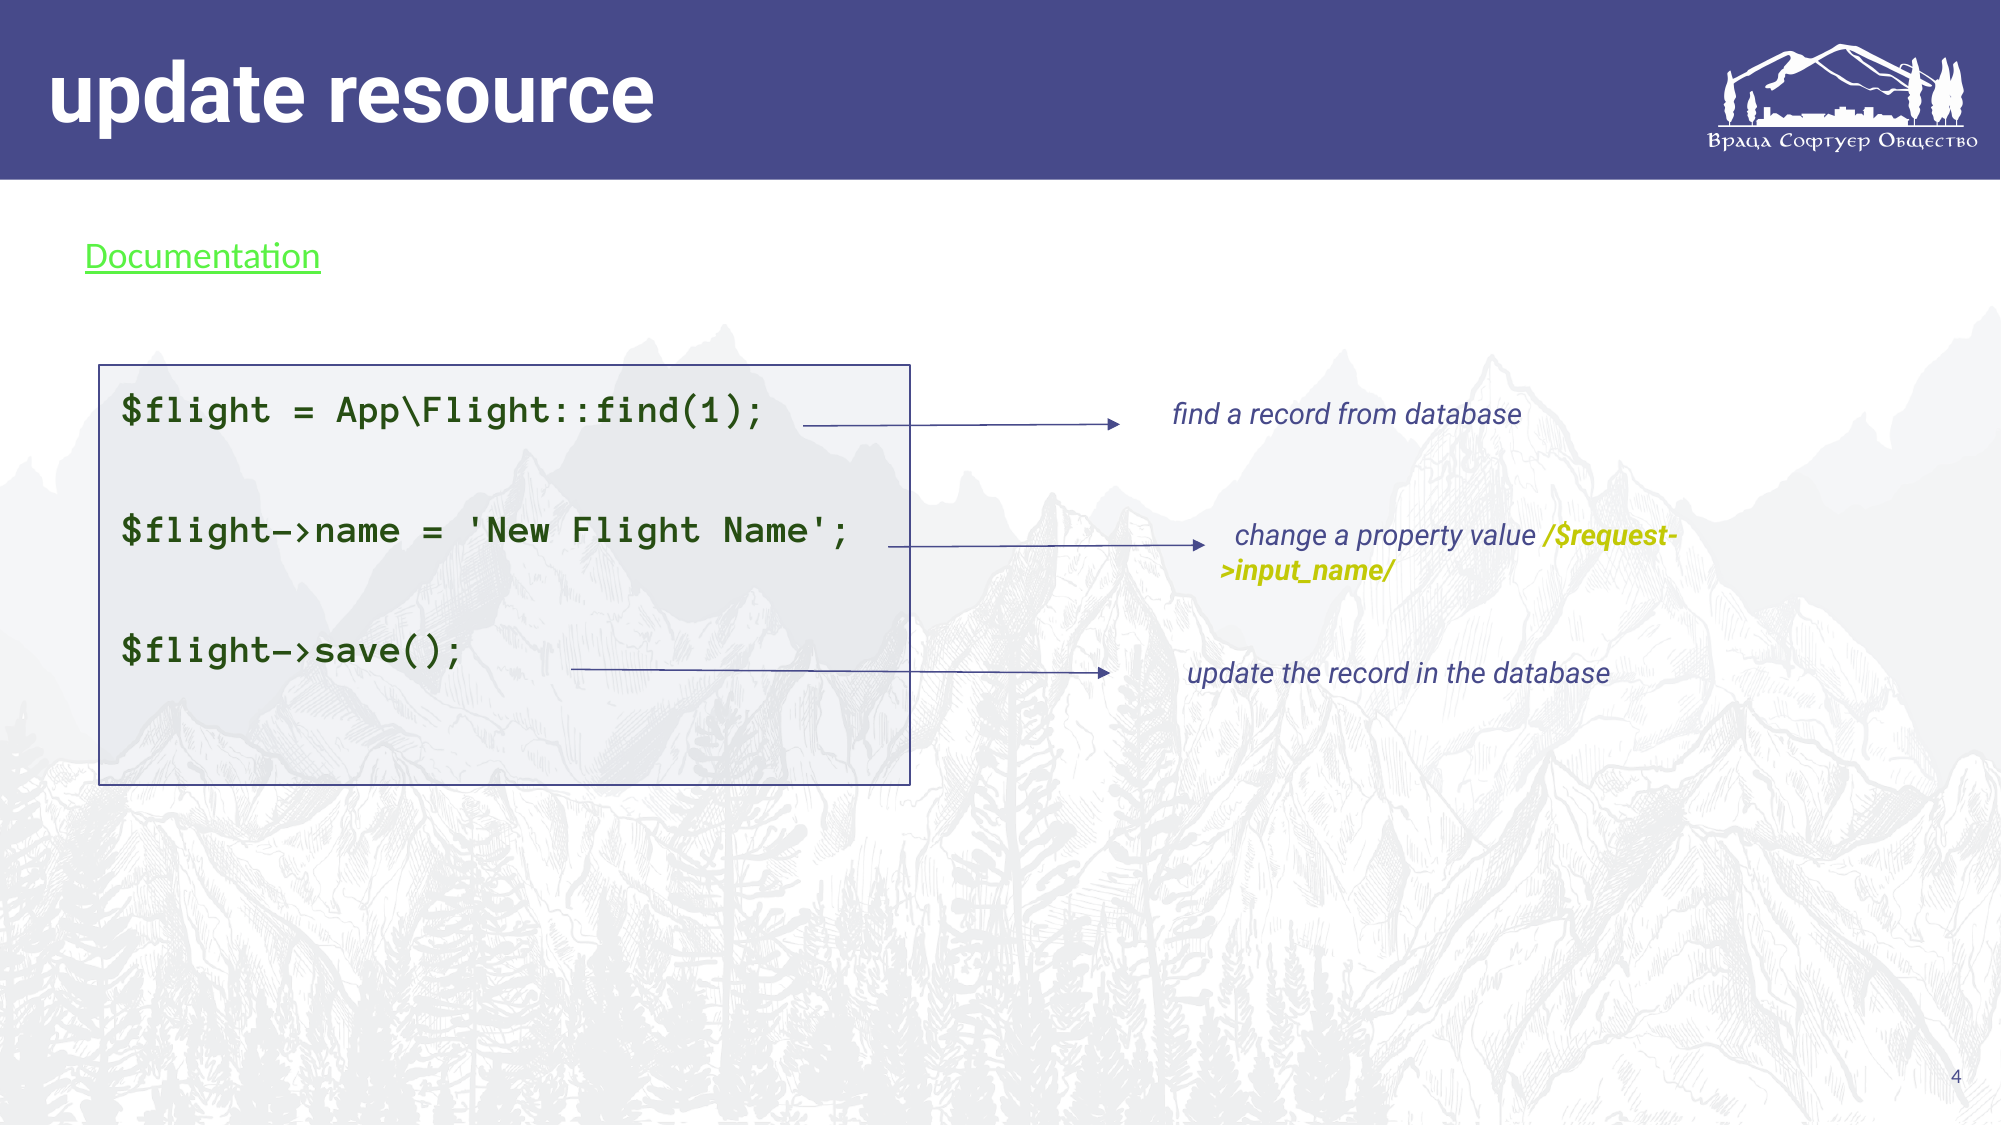

# update resource
Documentation
$flight = App\Flight::find(1);

$flight->name = 'New Flight Name';

$flight->save();

find a record from database
  change a property value /$request->input_name/
  update the record in the database
4